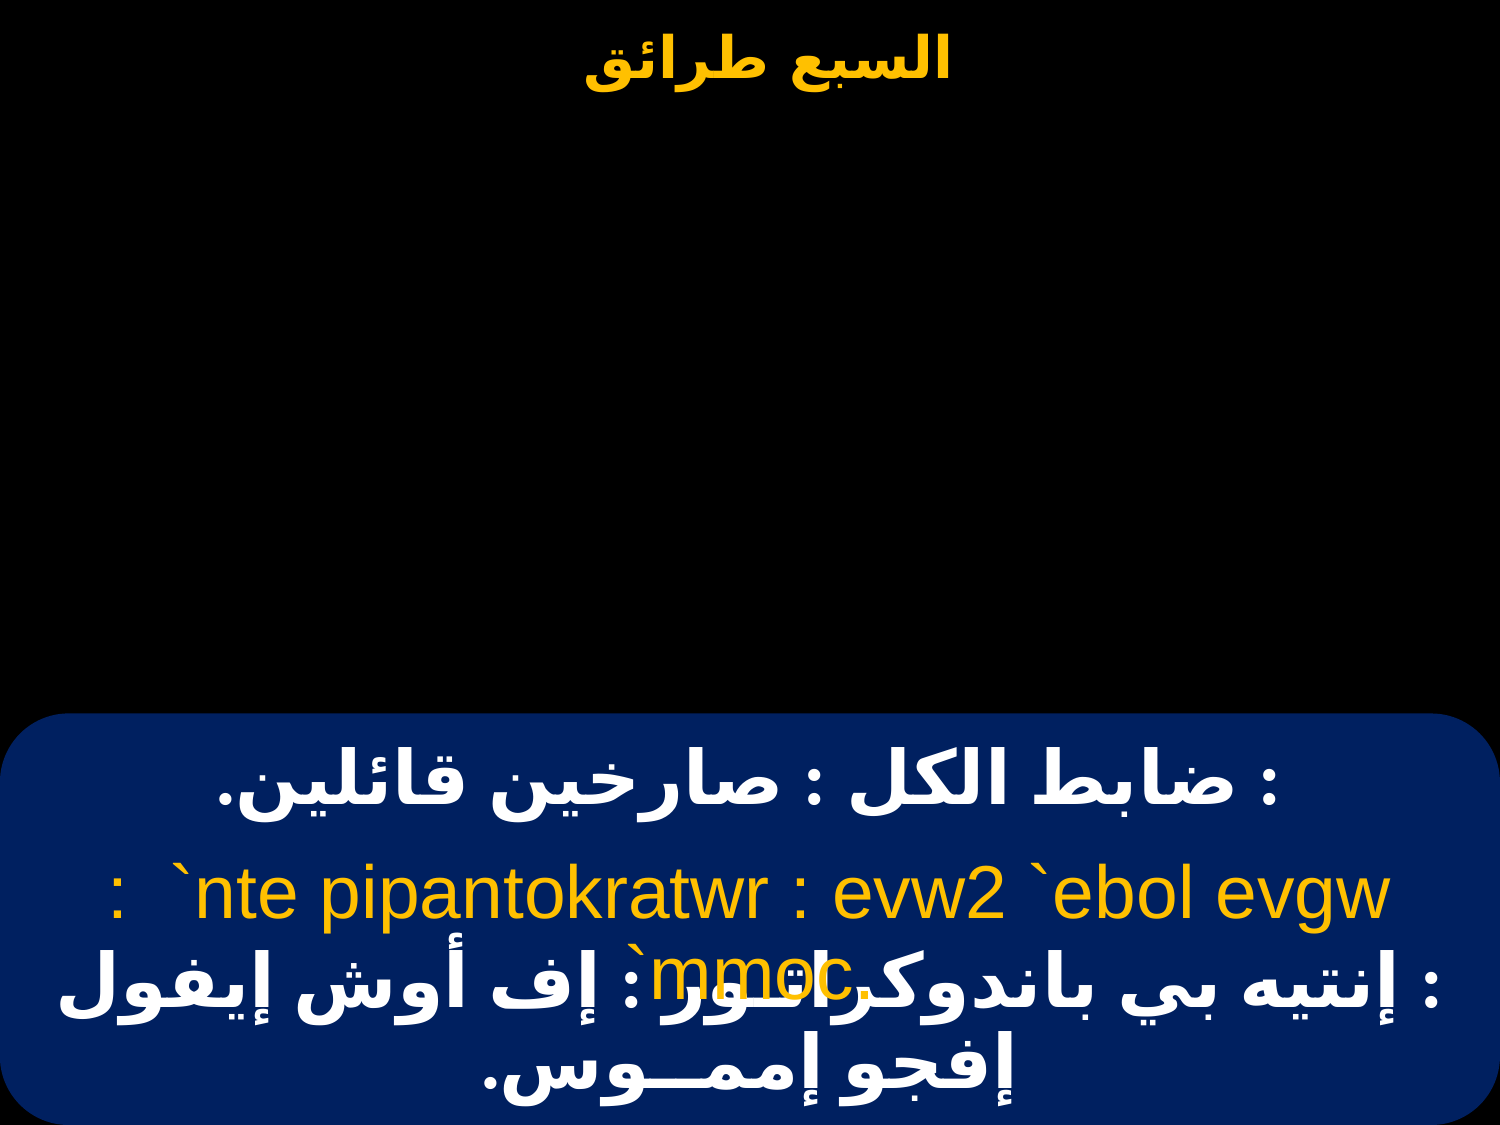

# : ضابط الكل : صارخين قائلين.
:  `nte pipantokratwr : evw2 `ebol evgw `mmoc.
: إنتيه بي باندوكراتـور : إف أوش إيفول إفجو إممــوس.